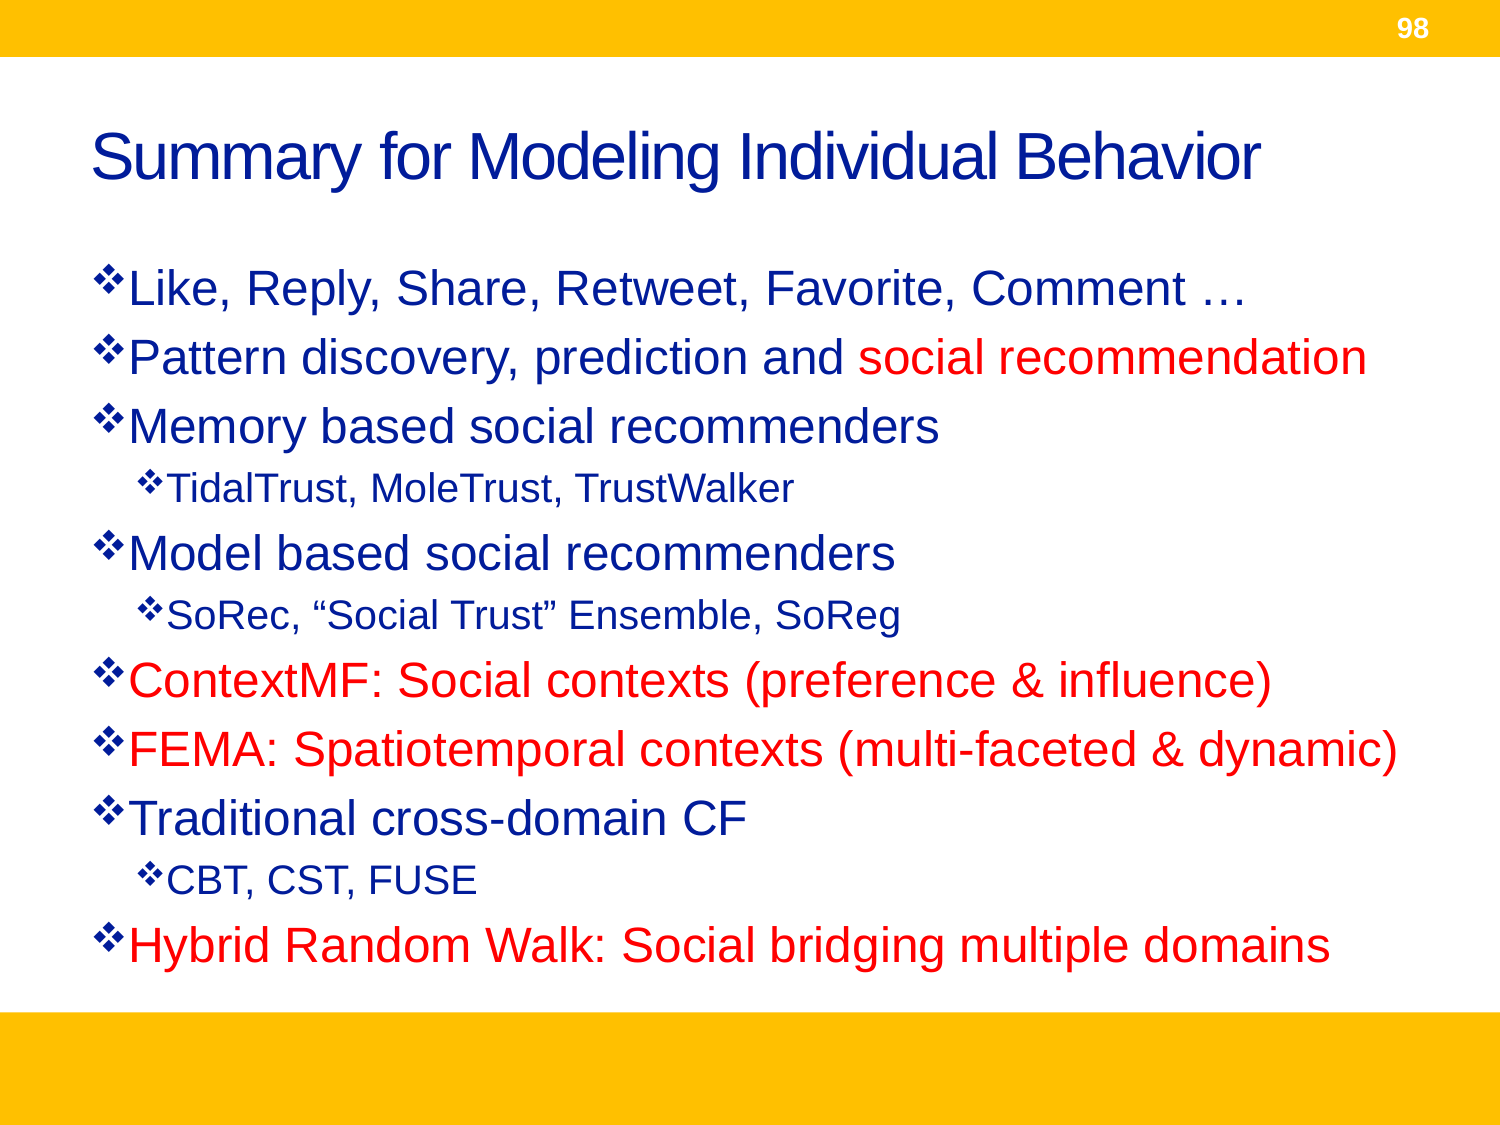

98
# Summary for Modeling Individual Behavior
Like, Reply, Share, Retweet, Favorite, Comment …
Pattern discovery, prediction and social recommendation
Memory based social recommenders
TidalTrust, MoleTrust, TrustWalker
Model based social recommenders
SoRec, “Social Trust” Ensemble, SoReg
ContextMF: Social contexts (preference & influence)
FEMA: Spatiotemporal contexts (multi-faceted & dynamic)
Traditional cross-domain CF
CBT, CST, FUSE
Hybrid Random Walk: Social bridging multiple domains